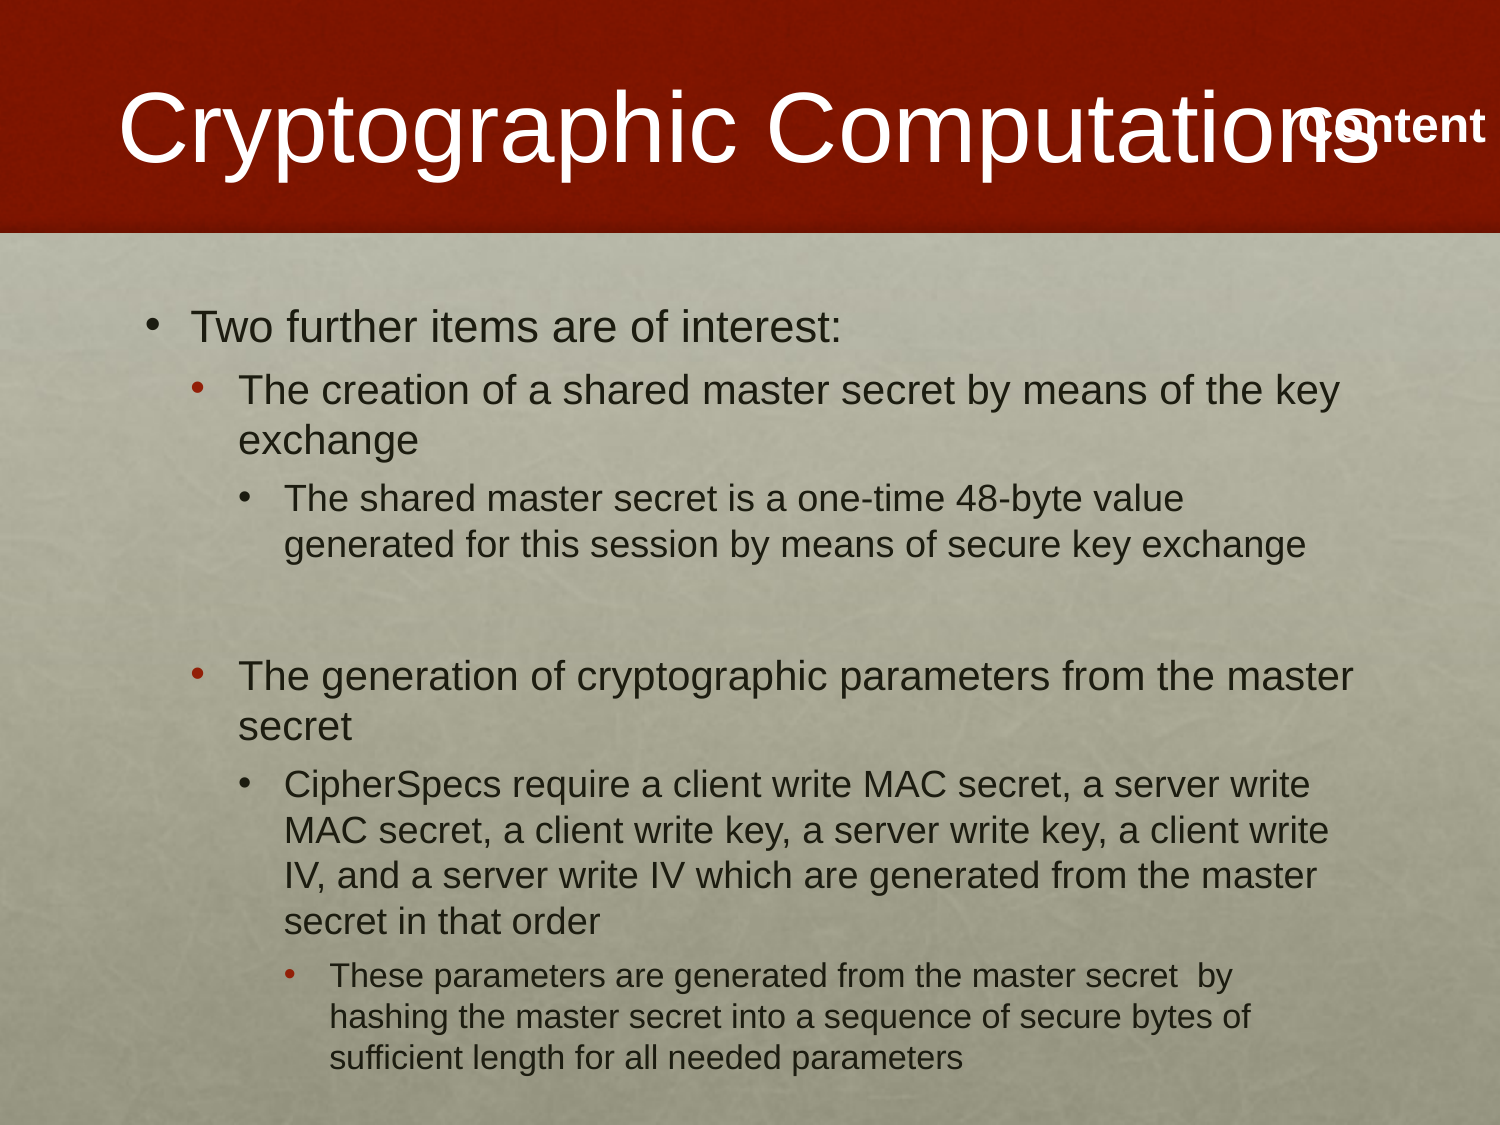

# Cryptographic Computations
Two further items are of interest:
The creation of a shared master secret by means of the key exchange
The shared master secret is a one-time 48-byte value generated for this session by means of secure key exchange

The generation of cryptographic parameters from the master secret
CipherSpecs require a client write MAC secret, a server write MAC secret, a client write key, a server write key, a client write IV, and a server write IV which are generated from the master secret in that order
These parameters are generated from the master secret  by hashing the master secret into a sequence of secure bytes of sufficient length for all needed parameters